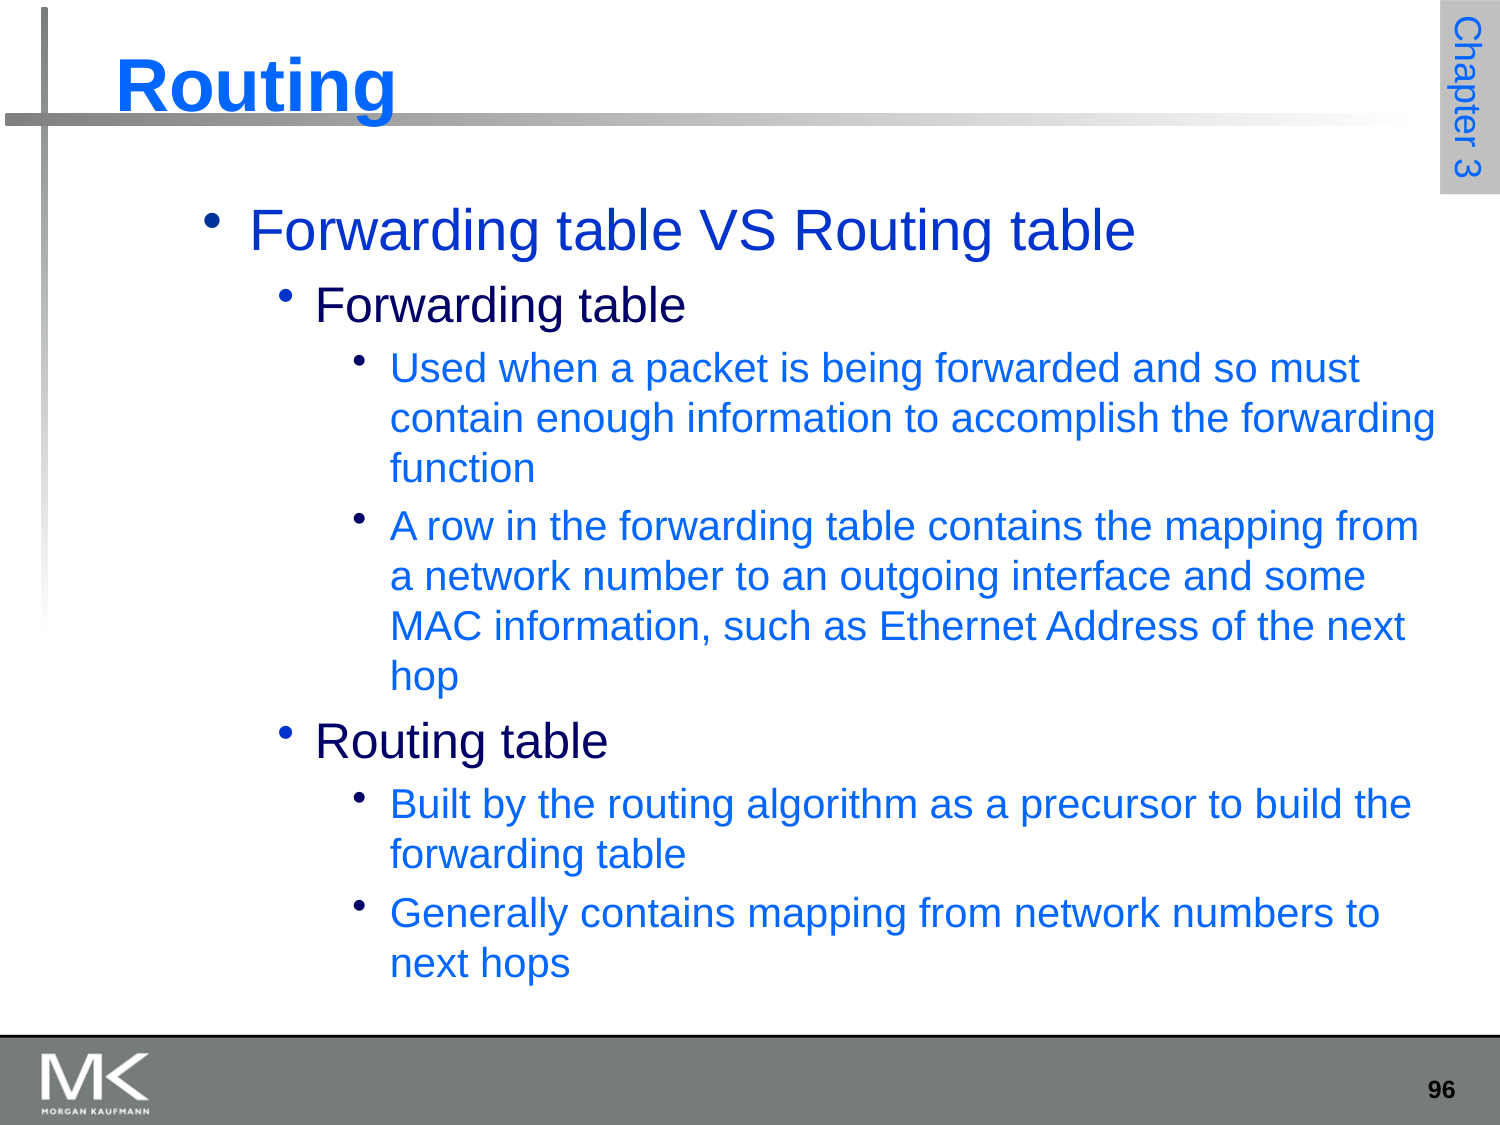

# Routing
Forwarding table VS Routing table
Forwarding table
Used when a packet is being forwarded and so must contain enough information to accomplish the forwarding function
A row in the forwarding table contains the mapping from a network number to an outgoing interface and some MAC information, such as Ethernet Address of the next hop
Routing table
Built by the routing algorithm as a precursor to build the forwarding table
Generally contains mapping from network numbers to next hops